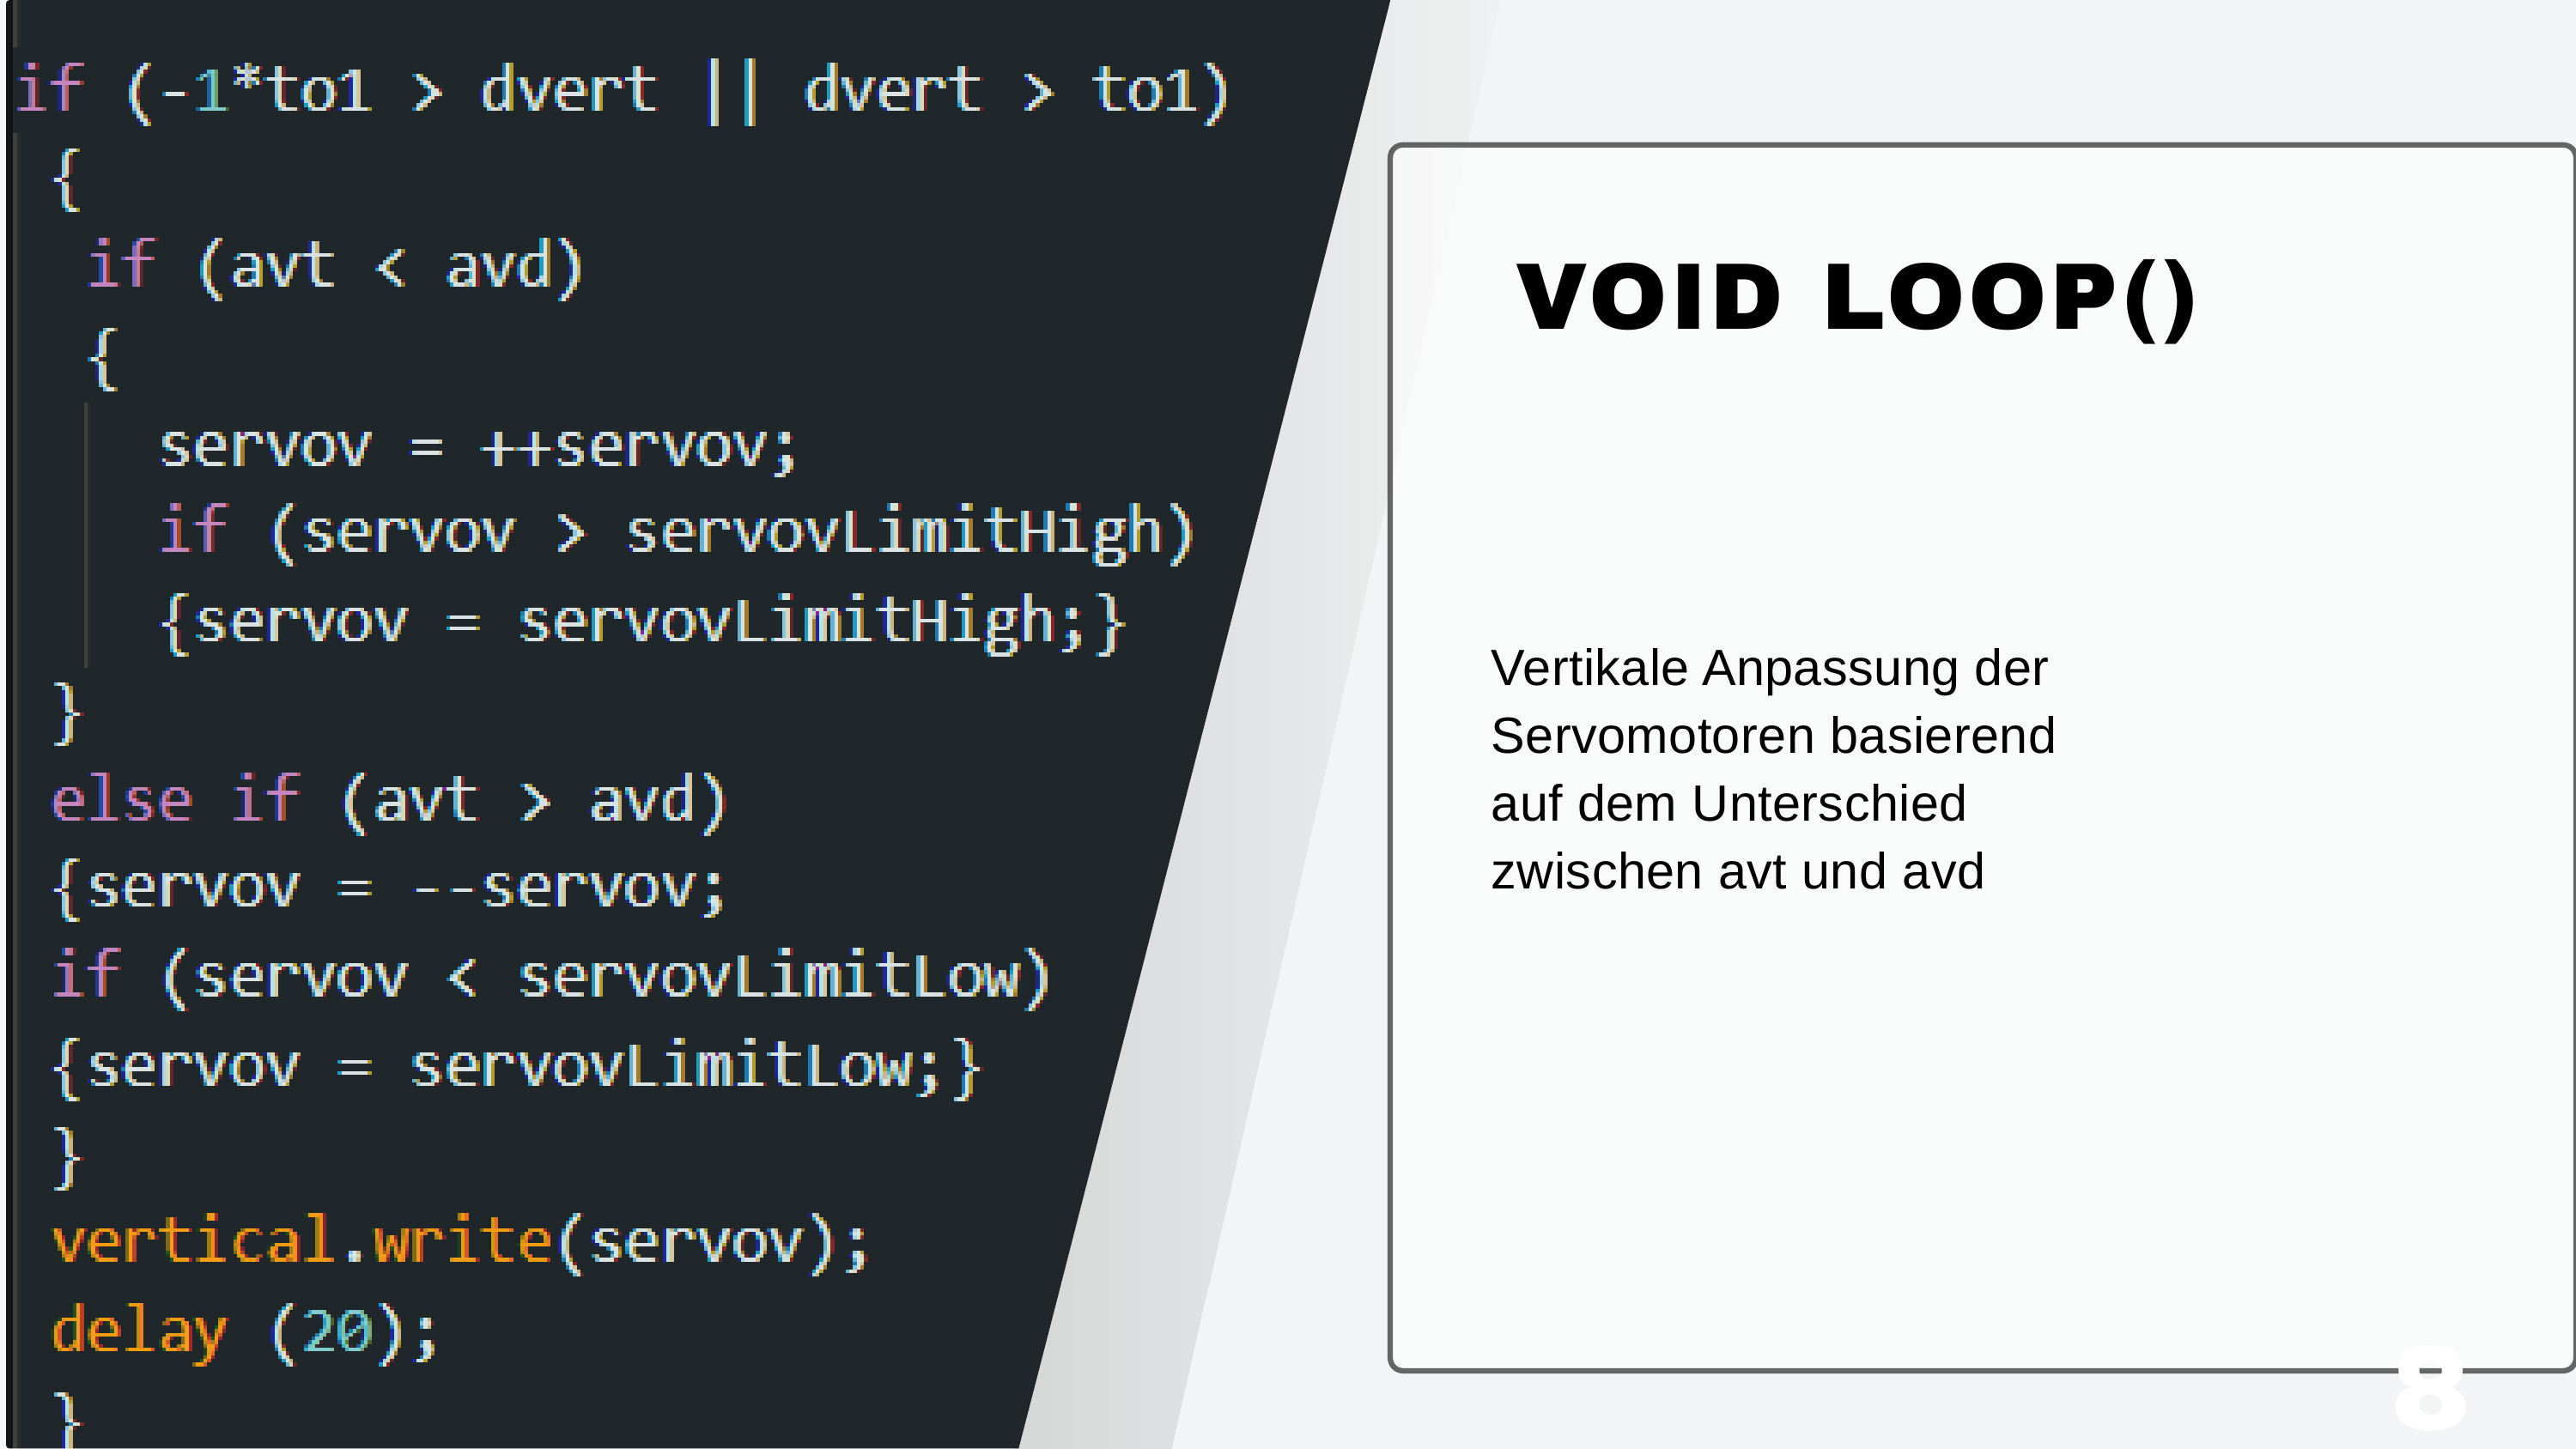

VOID LOOP()
Vertikale Anpassung der Servomotoren basierend auf dem Unterschied zwischen avt und avd
8